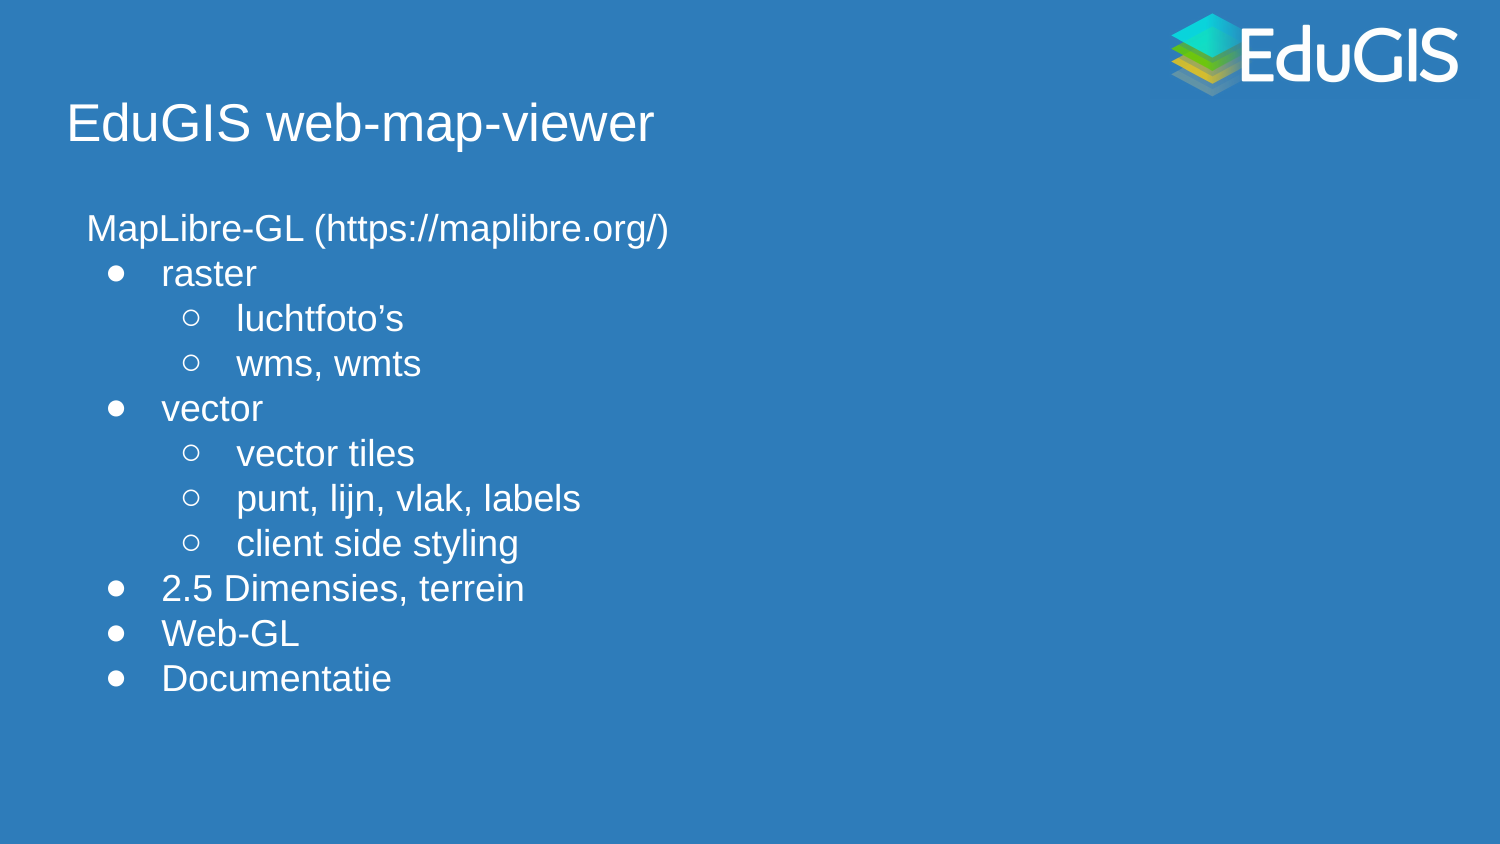

# EduGIS web-map-viewer
MapLibre-GL (https://maplibre.org/)
raster
luchtfoto’s
wms, wmts
vector
vector tiles
punt, lijn, vlak, labels
client side styling
2.5 Dimensies, terrein
Web-GL
Documentatie